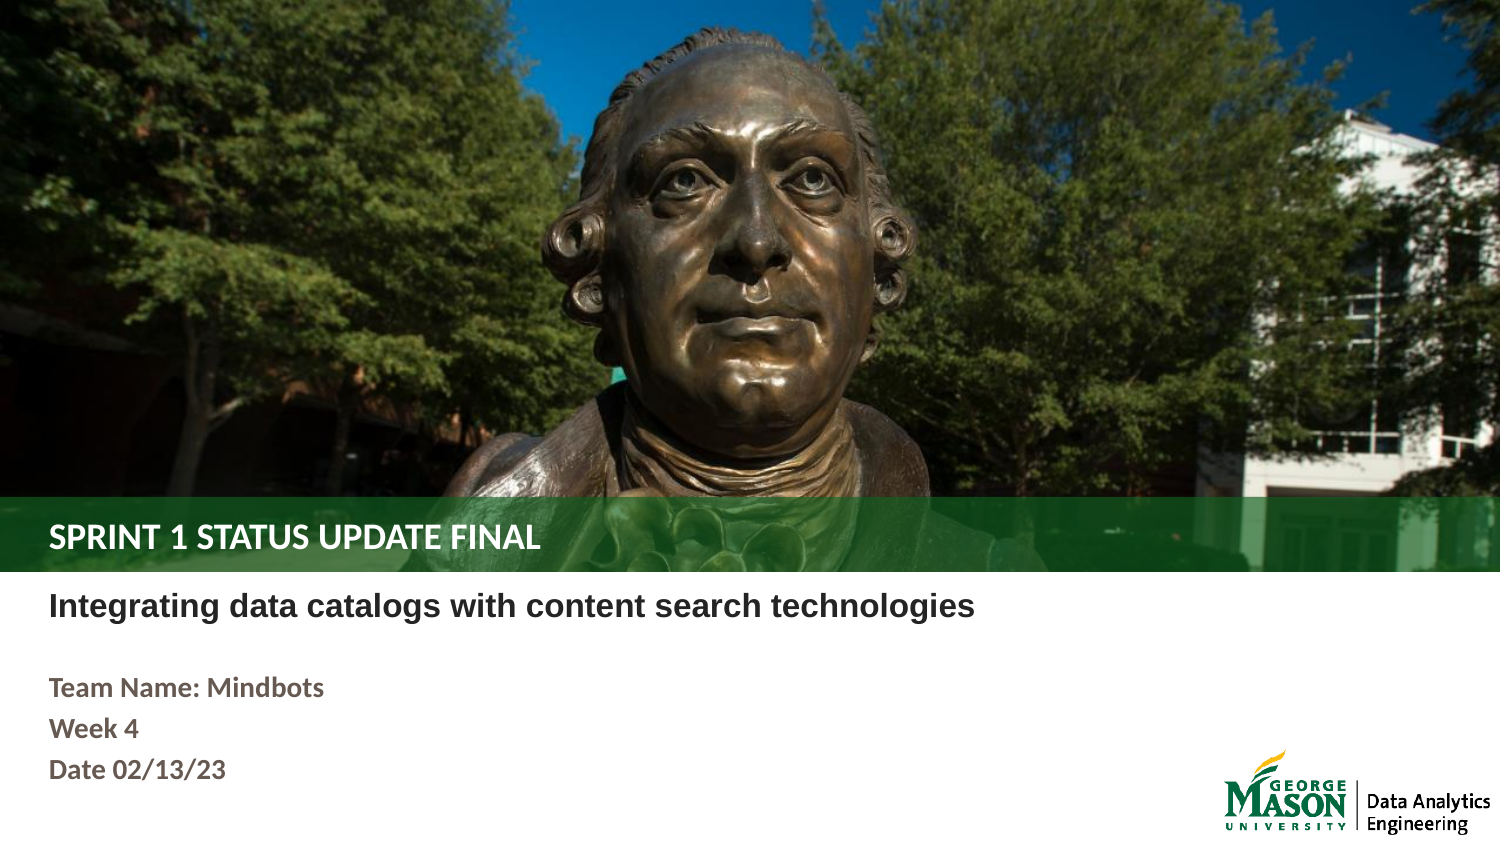

# SPRINT 1 STATUS UPDATE FINAL
Integrating data catalogs with content search technologies
Team Name: Mindbots
Week 4
Date 02/13/23